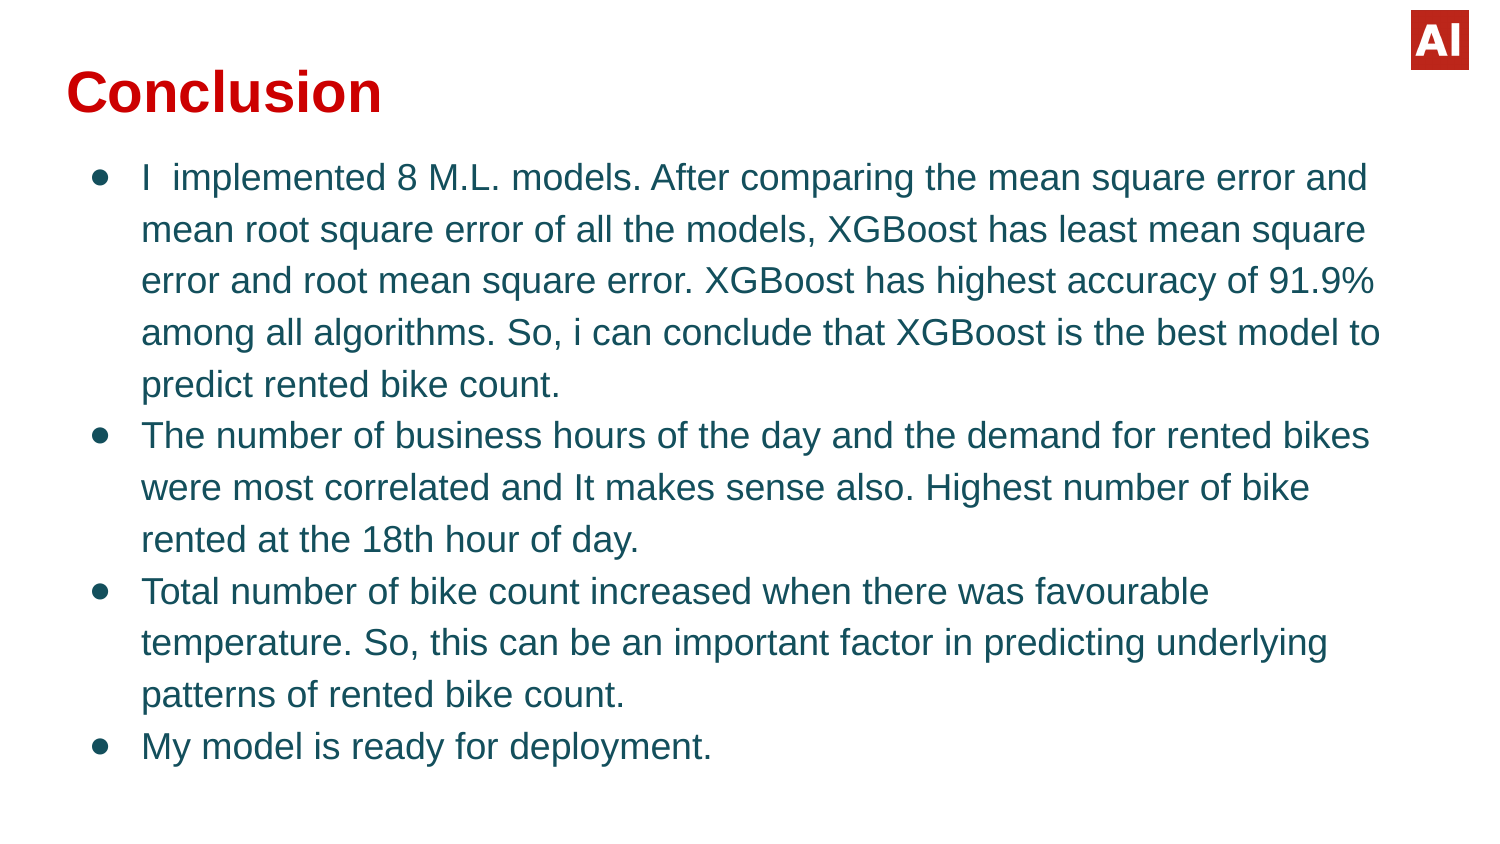

# Conclusion
I  implemented 8 M.L. models. After comparing the mean square error and mean root square error of all the models, XGBoost has least mean square error and root mean square error. XGBoost has highest accuracy of 91.9% among all algorithms. So, i can conclude that XGBoost is the best model to predict rented bike count.
The number of business hours of the day and the demand for rented bikes were most correlated and It makes sense also. Highest number of bike rented at the 18th hour of day.
Total number of bike count increased when there was favourable temperature. So, this can be an important factor in predicting underlying patterns of rented bike count.
My model is ready for deployment.